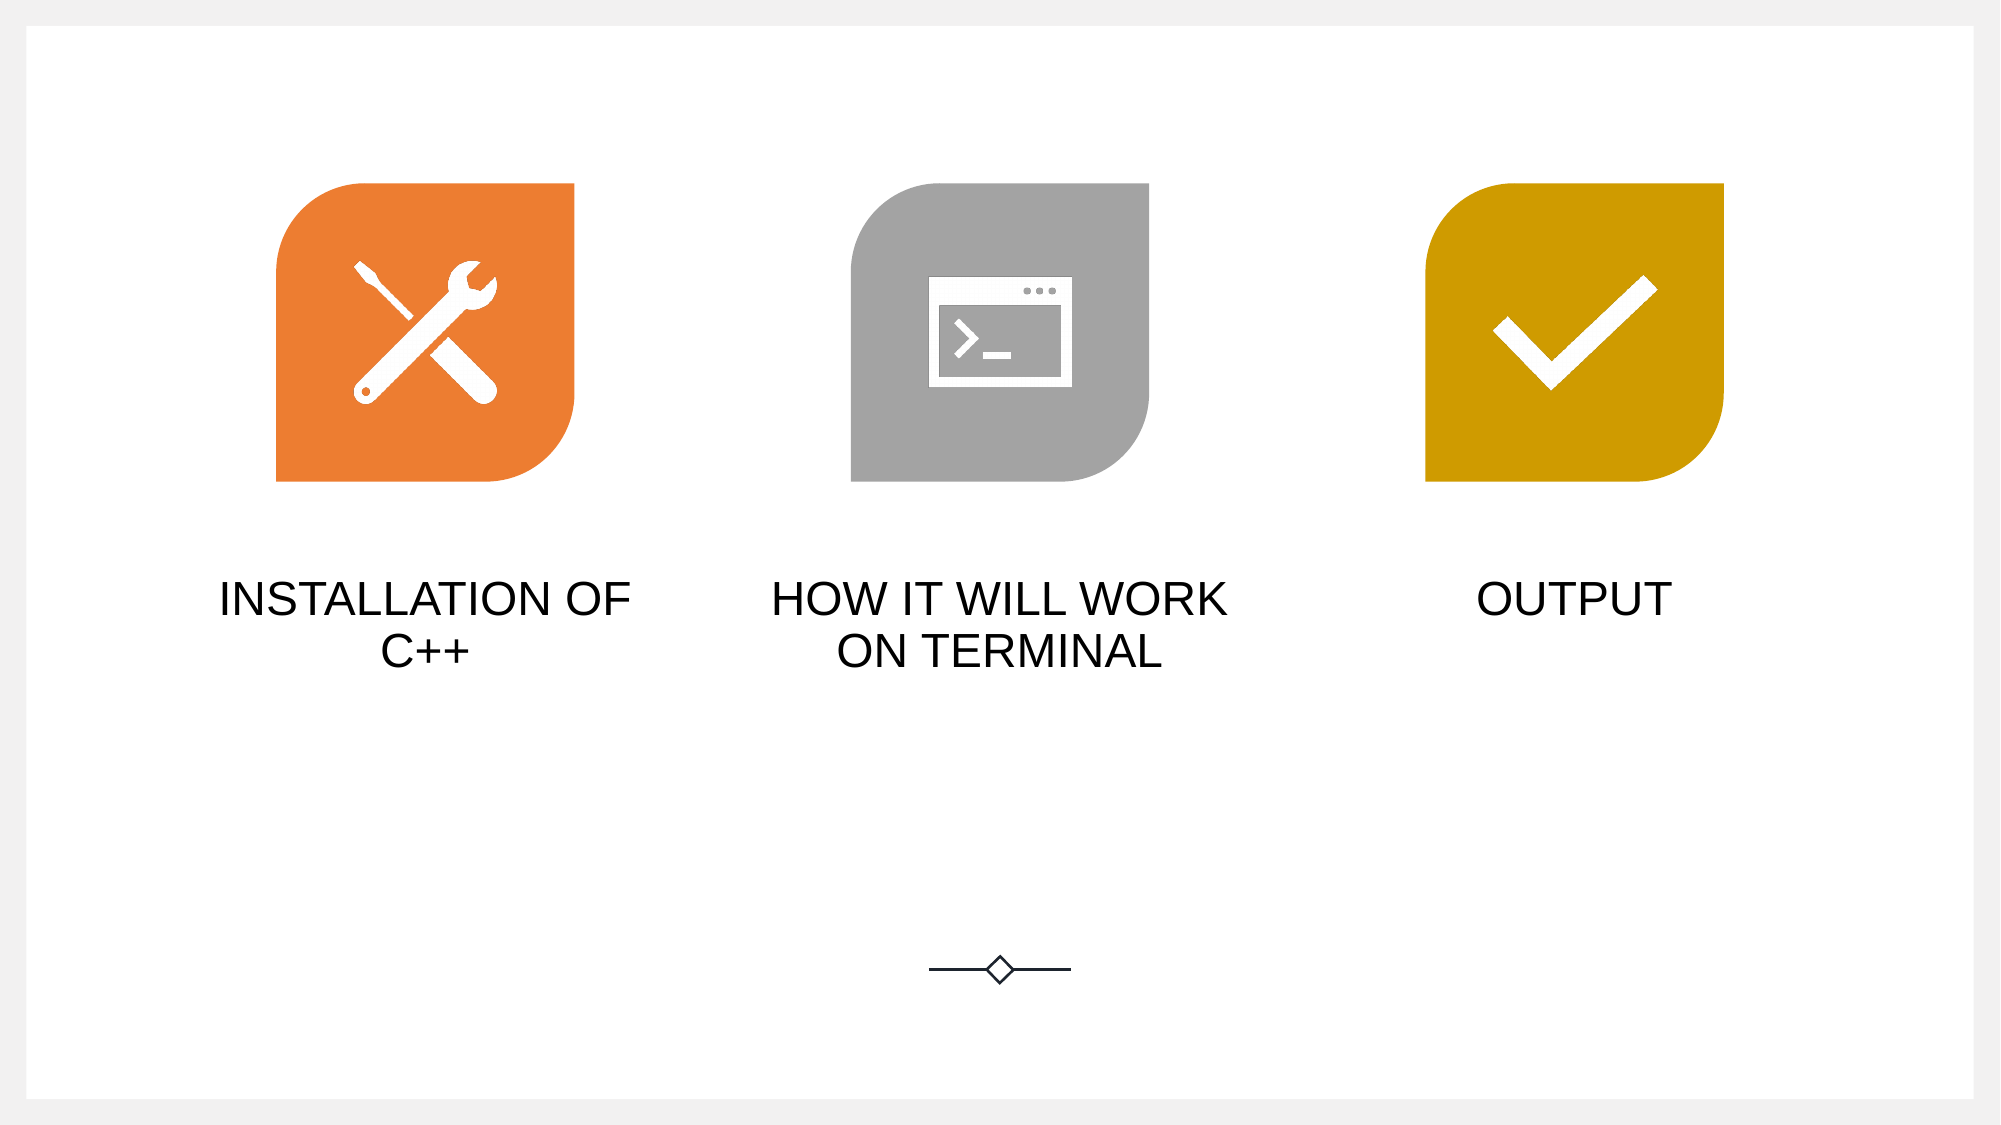

INSTALLATION OF C++
HOW IT WILL WORK ON TERMINAL
OUTPUT